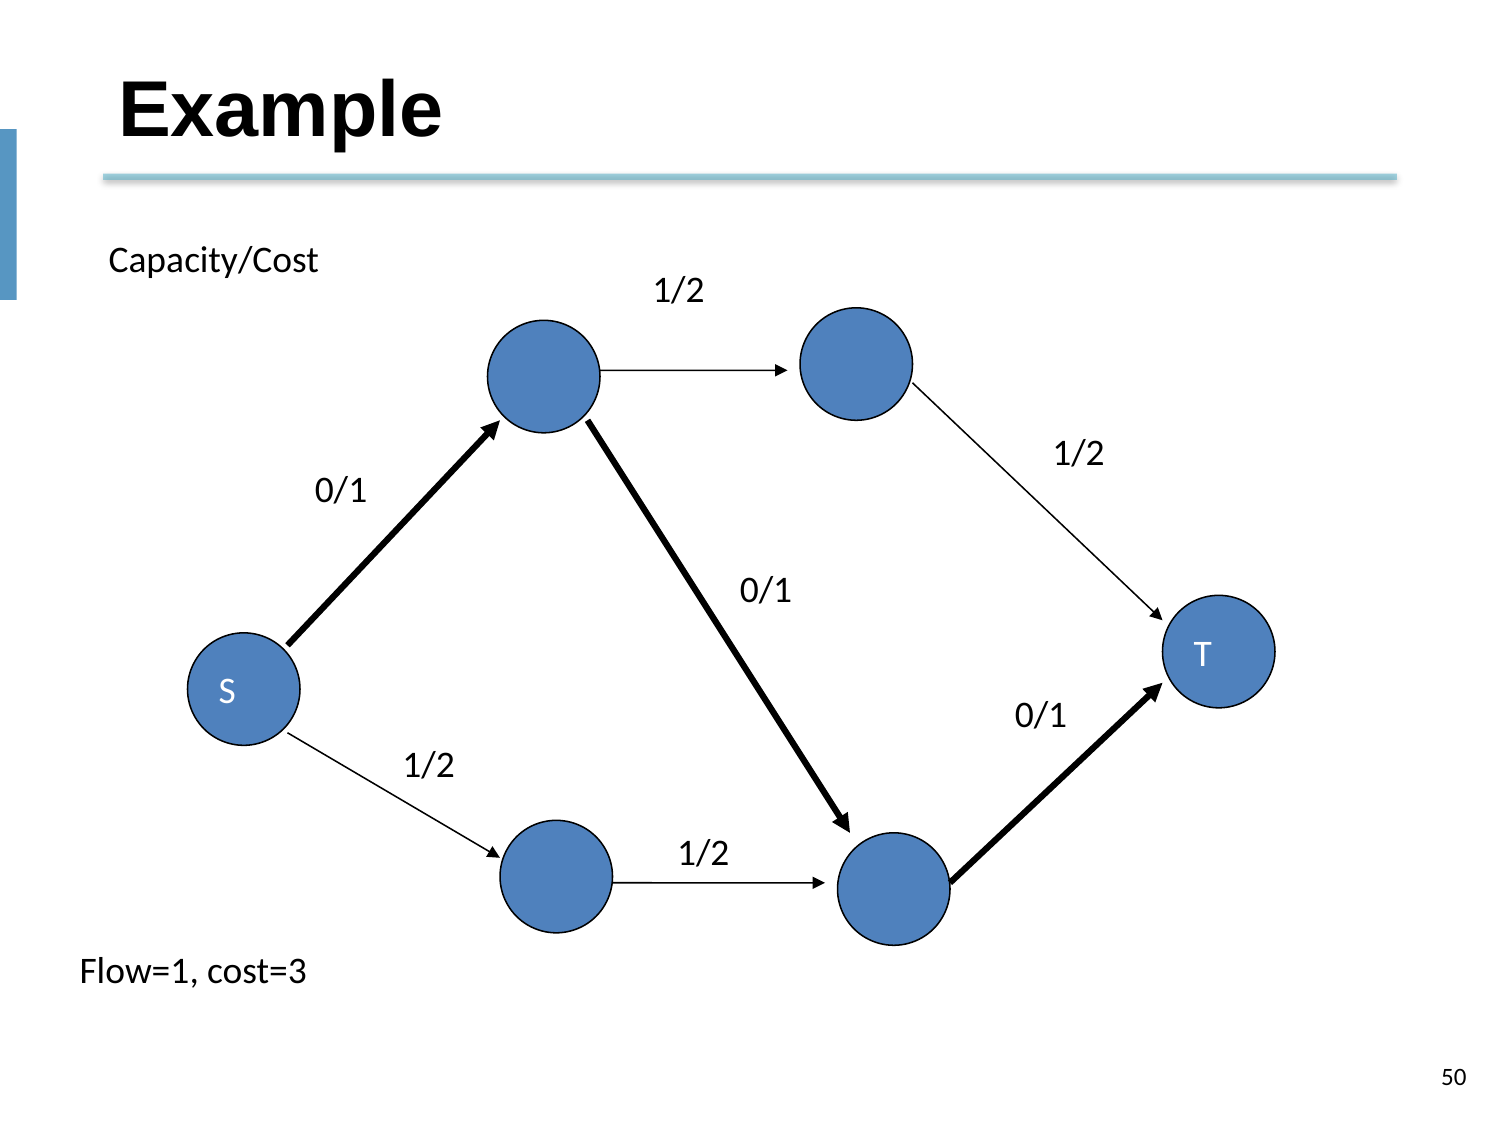

# Example
Capacity/Cost
1/2

1/2
0/1
0/1
T
S

0/1

1/2

1/2

Flow=1, cost=3
50